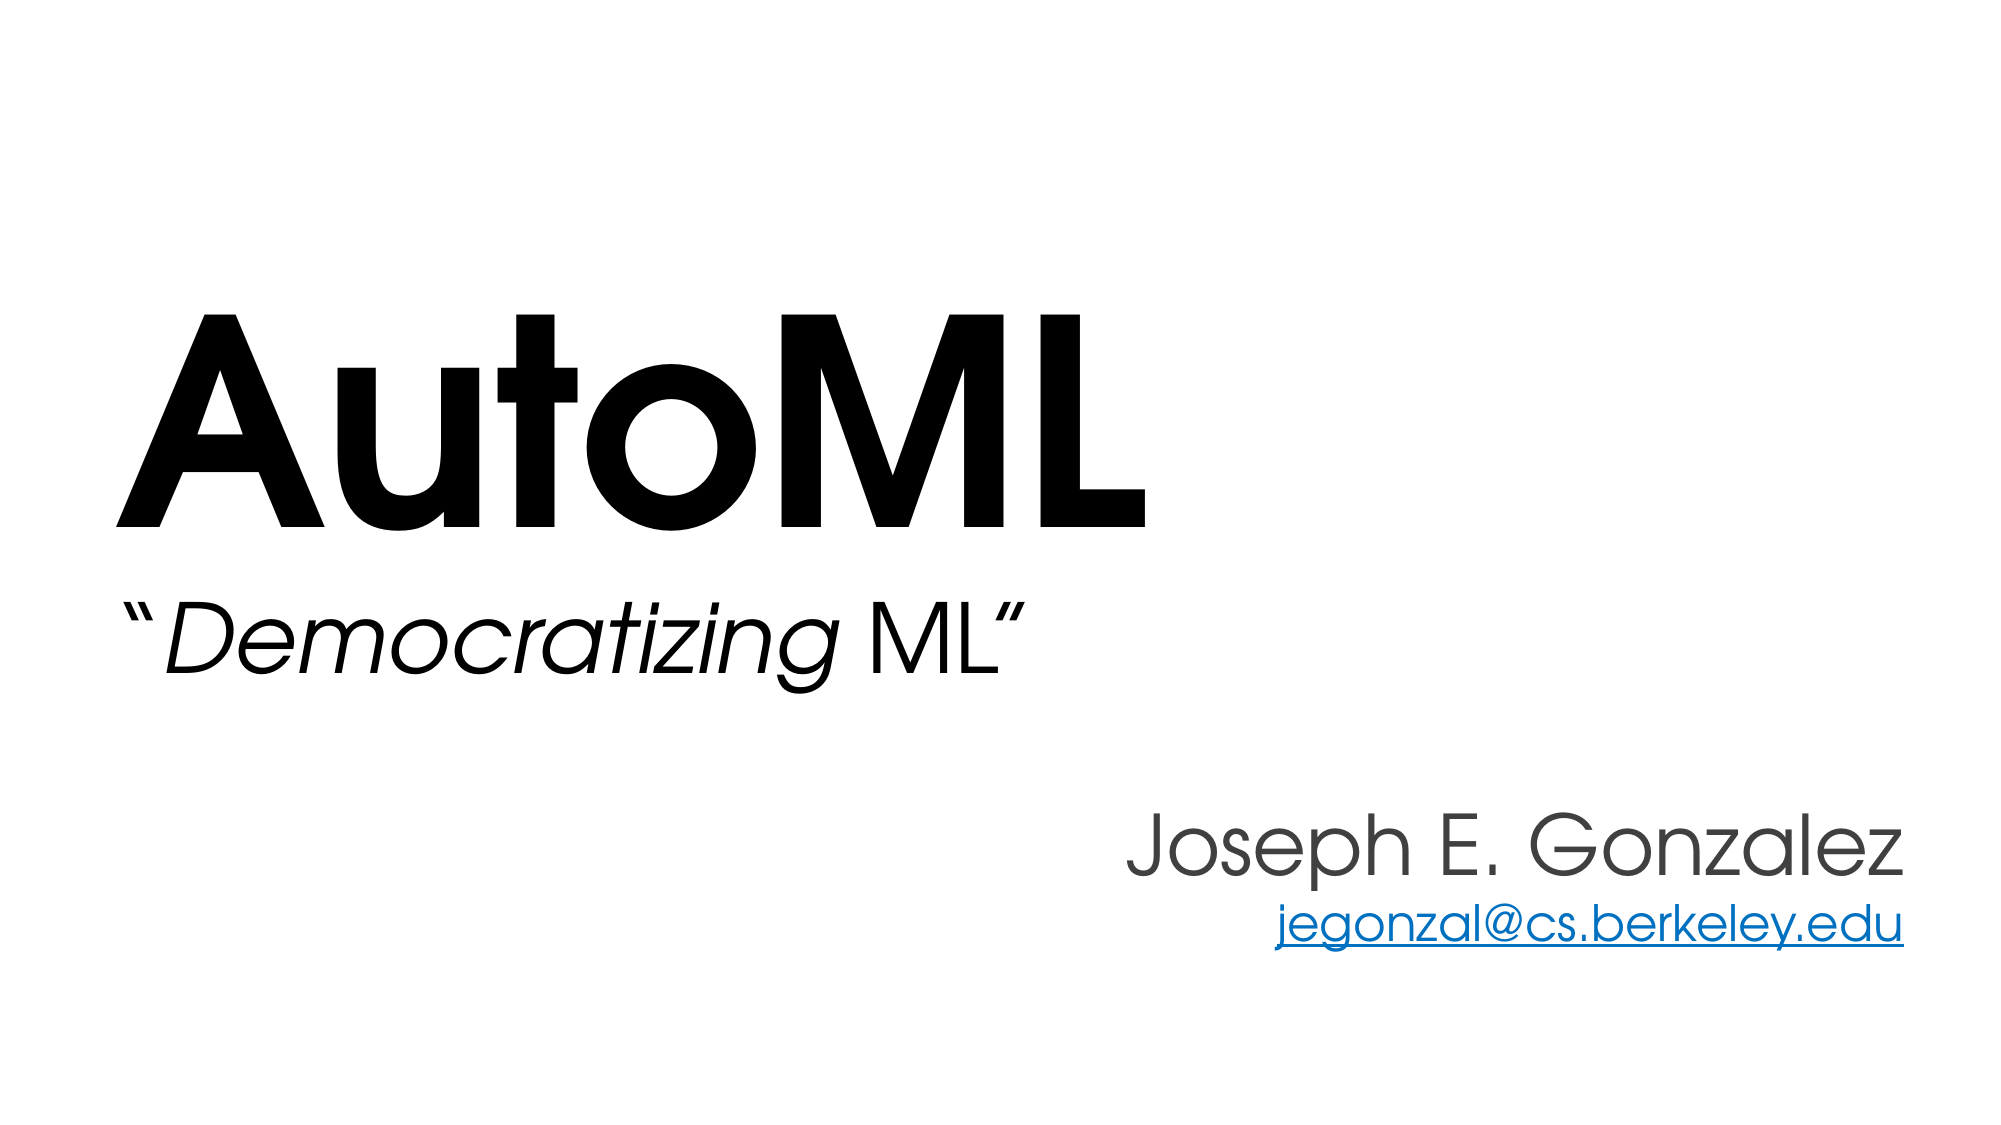

# AutoML “Democratizing ML”
Joseph E. Gonzalez
jegonzal@cs.berkeley.edu